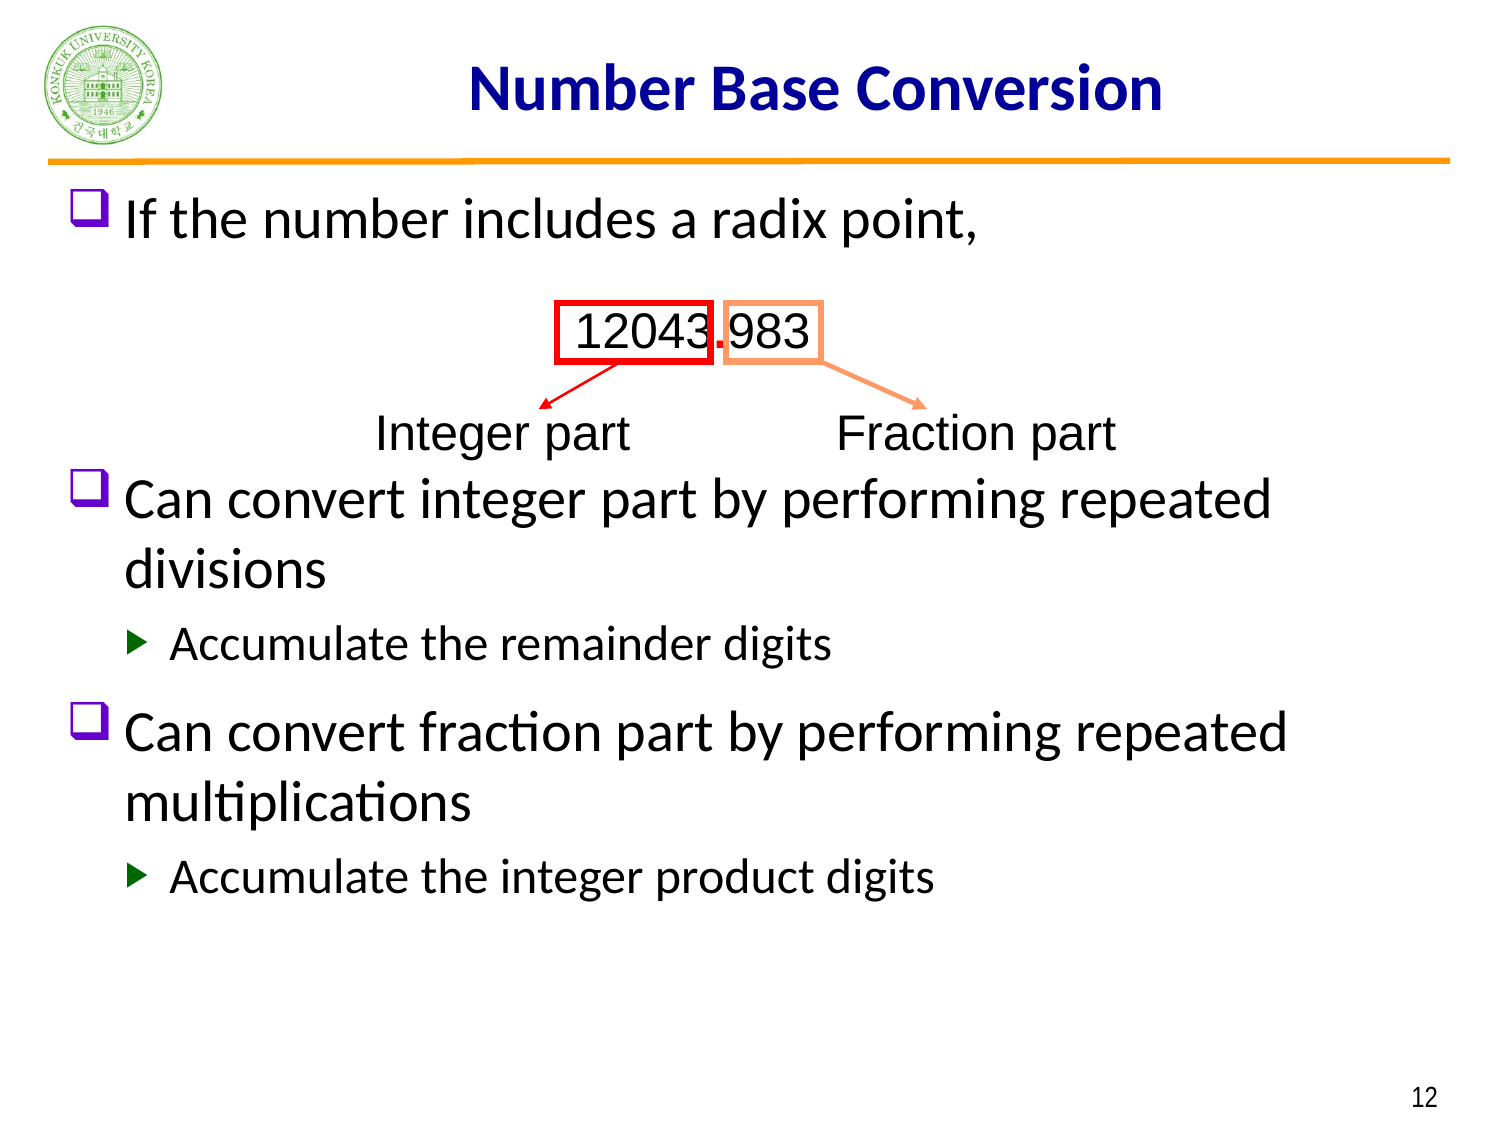

# Number Base Conversion
If the number includes a radix point,

Can convert integer part by performing repeated divisions
Accumulate the remainder digits
Can convert fraction part by performing repeated multiplications
Accumulate the integer product digits
12043.983

Integer part

Fraction part
 12